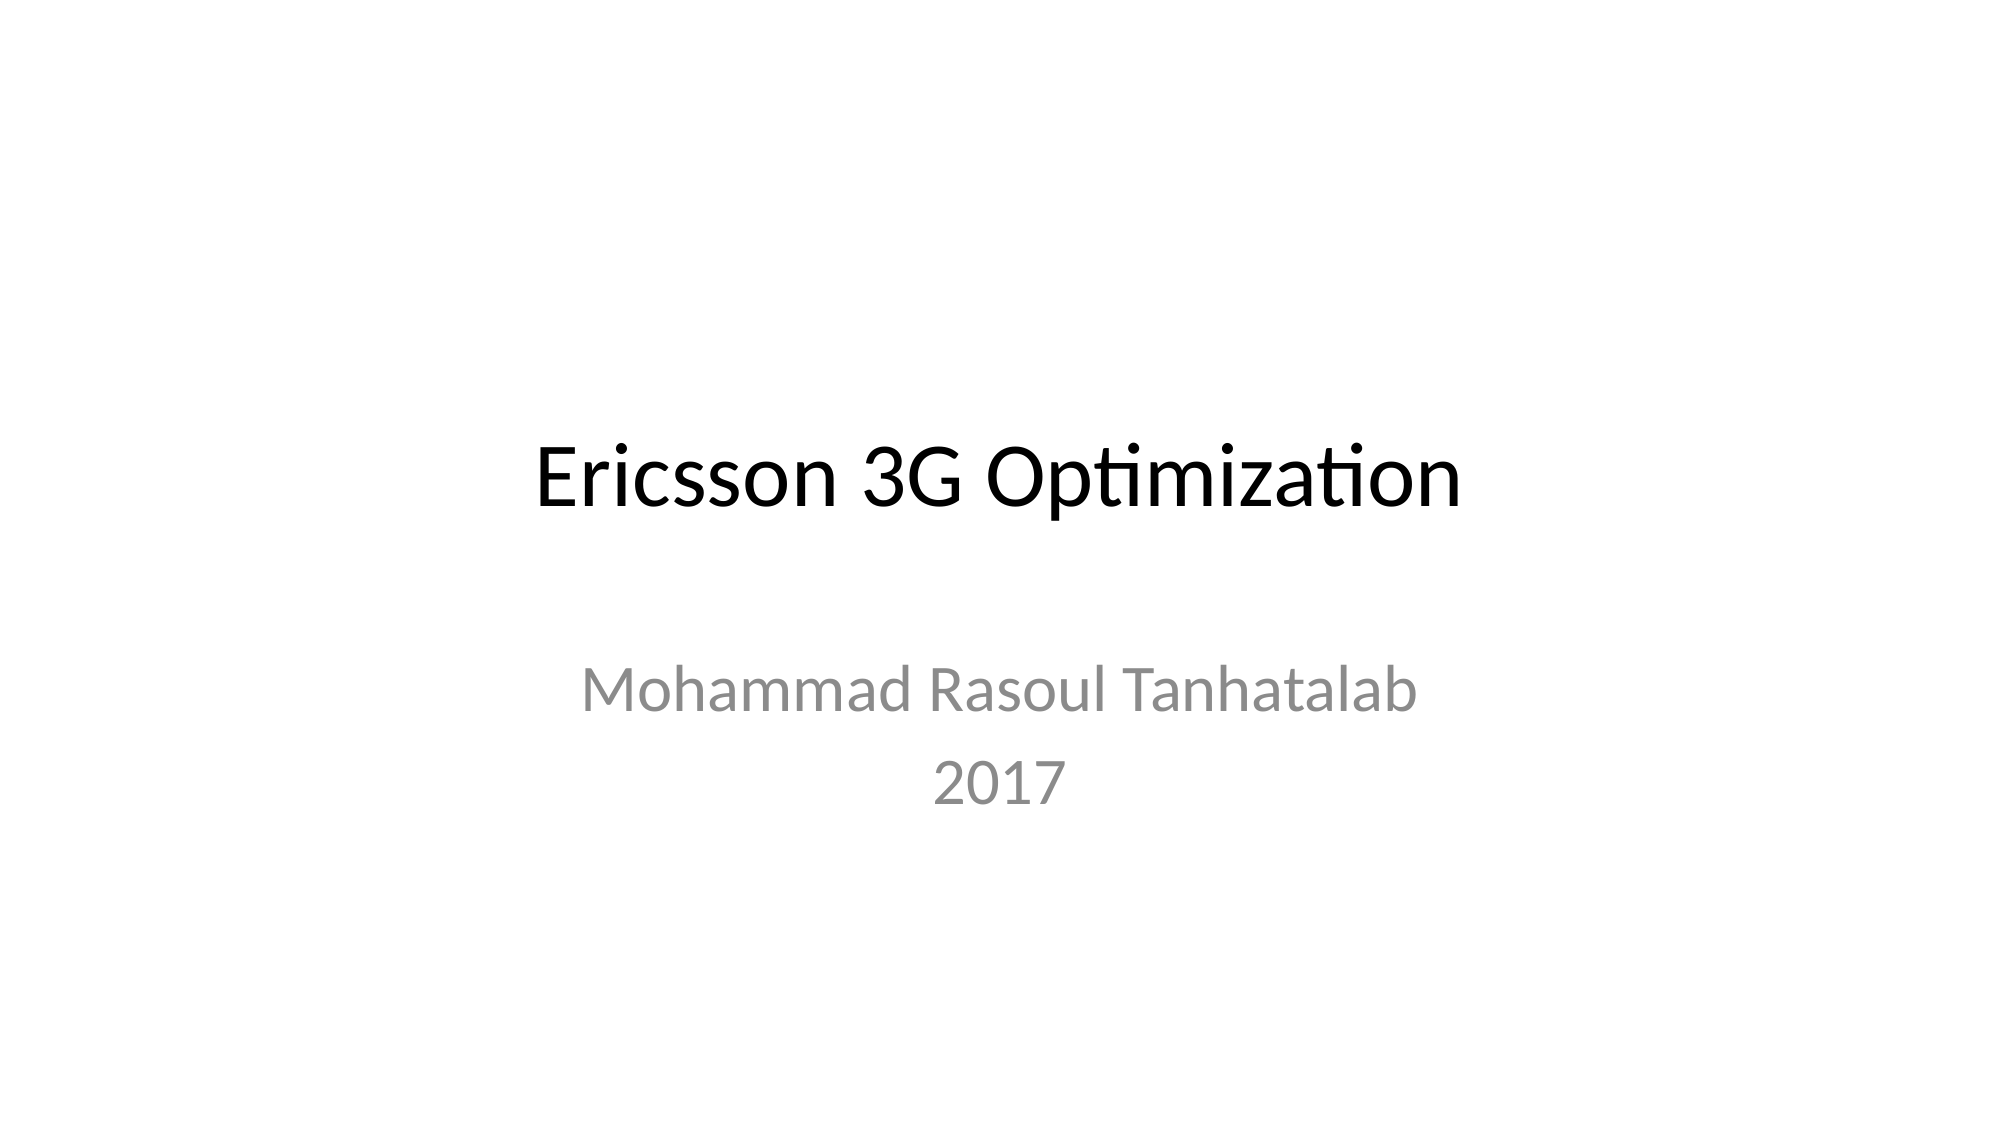

# Ericsson 3G Optimization
Mohammad Rasoul Tanhatalab
2017